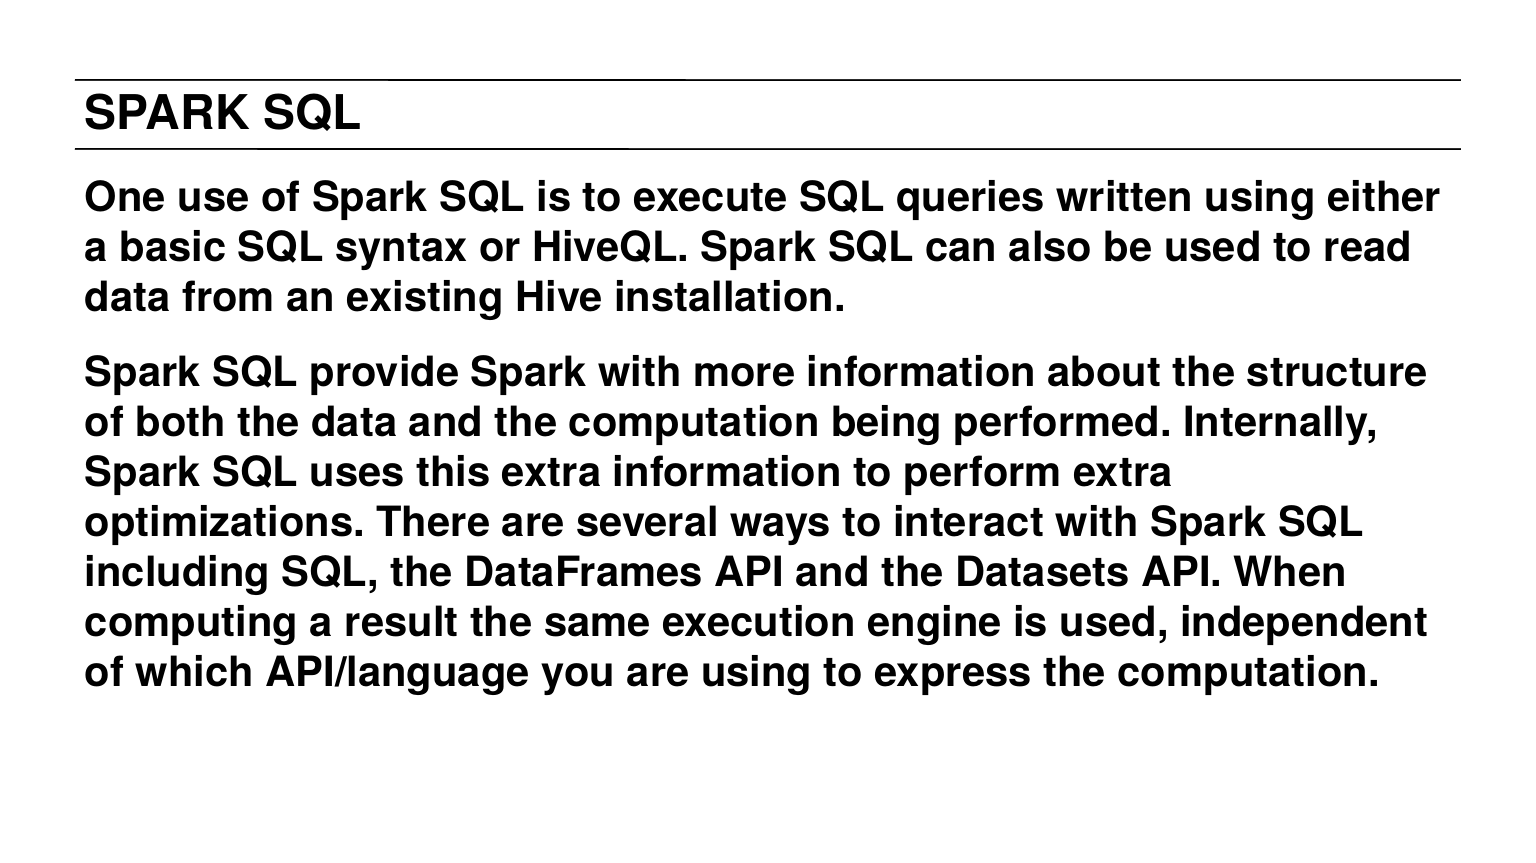

# SPARK SQL
15

One use of Spark SQL is to execute SQL queries written using either a basic SQL syntax or HiveQL. Spark SQL can also be used to read data from an existing Hive installation.
Spark SQL provide Spark with more information about the structure of both the data and the computation being performed. Internally, Spark SQL uses this extra information to perform extra optimizations. There are several ways to interact with Spark SQL including SQL, the DataFrames API and the Datasets API. When computing a result the same execution engine is used, independent of which API/language you are using to express the computation.